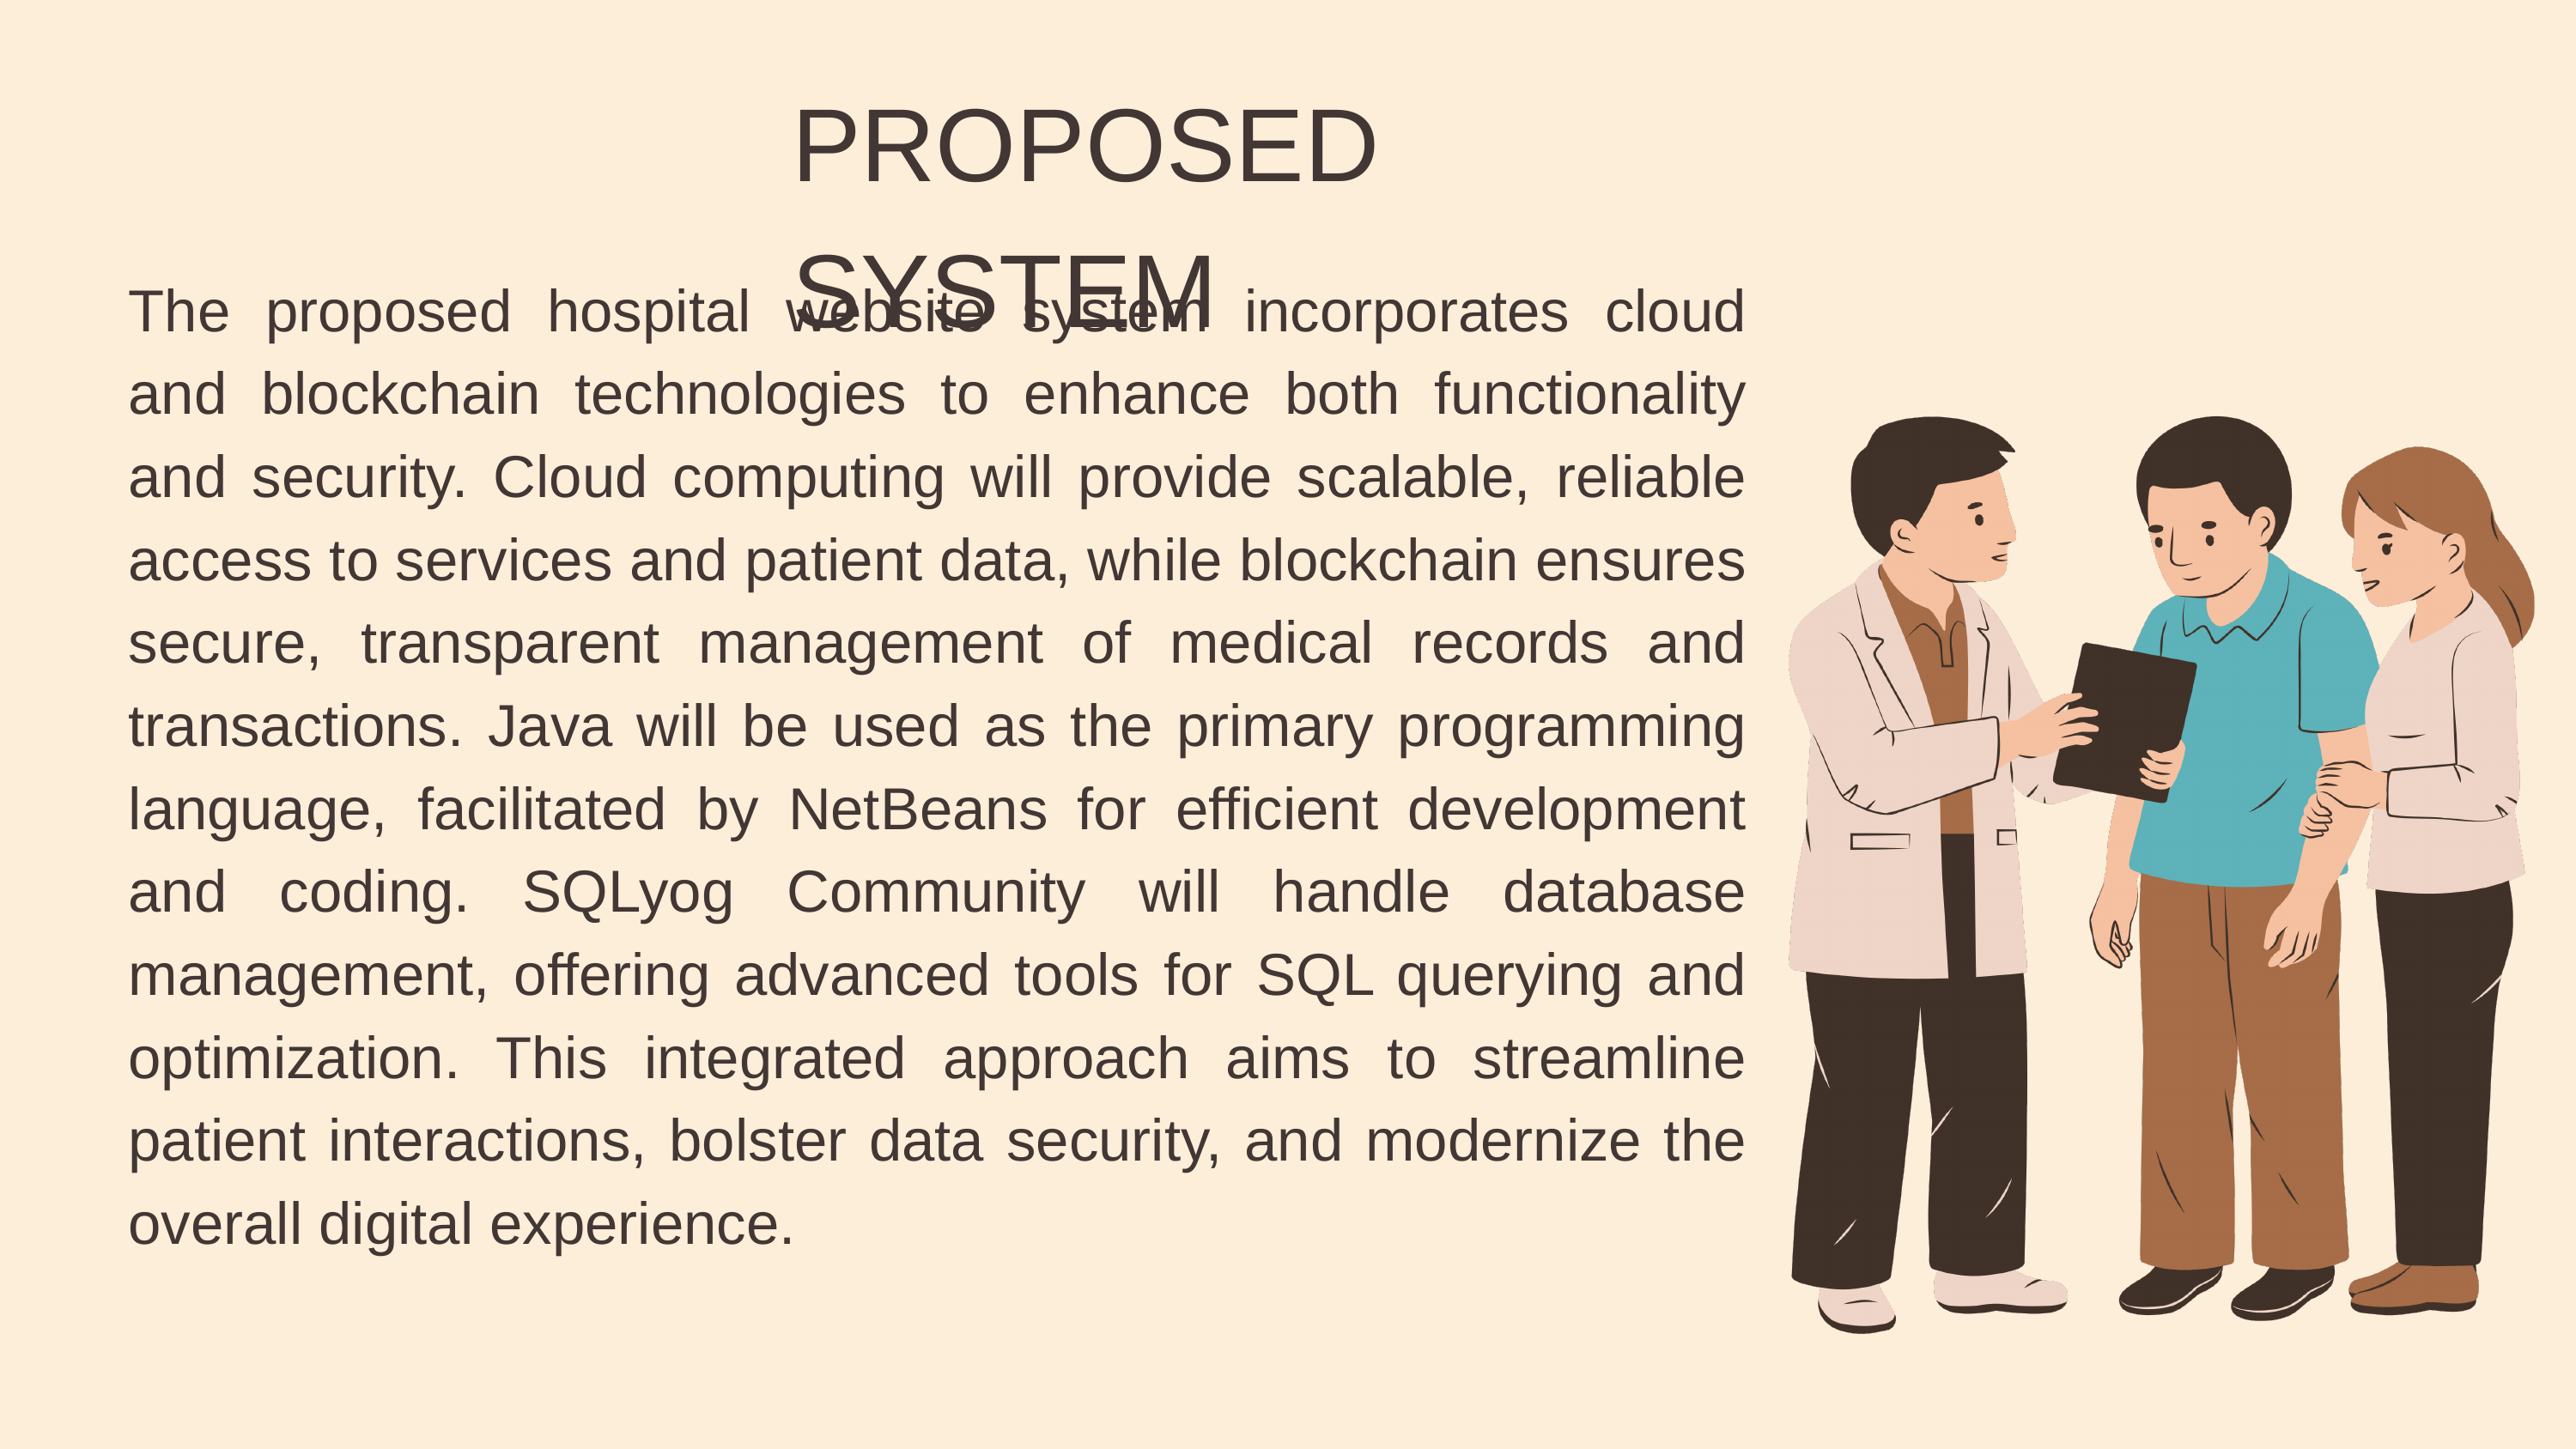

PROPOSED SYSTEM
The proposed hospital website system incorporates cloud and blockchain technologies to enhance both functionality and security. Cloud computing will provide scalable, reliable access to services and patient data, while blockchain ensures secure, transparent management of medical records and transactions. Java will be used as the primary programming language, facilitated by NetBeans for efficient development and coding. SQLyog Community will handle database management, offering advanced tools for SQL querying and optimization. This integrated approach aims to streamline patient interactions, bolster data security, and modernize the overall digital experience.